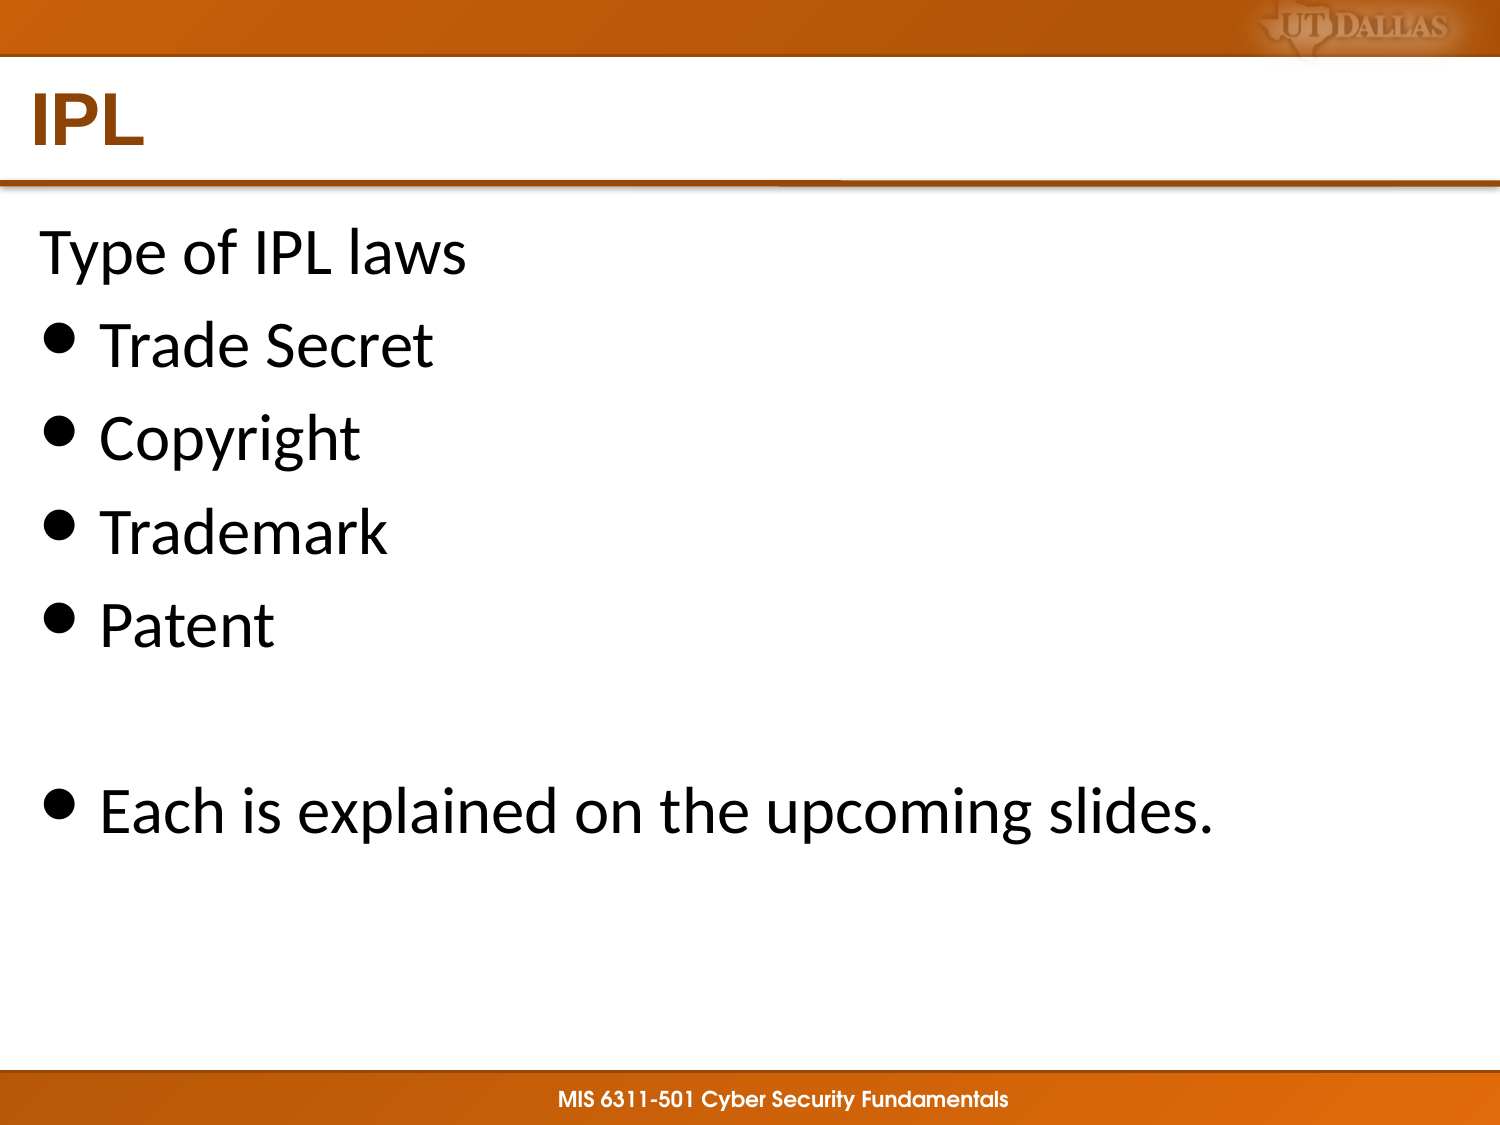

# IPL
Type of IPL laws
Trade Secret
Copyright
Trademark
Patent

Each is explained on the upcoming slides.